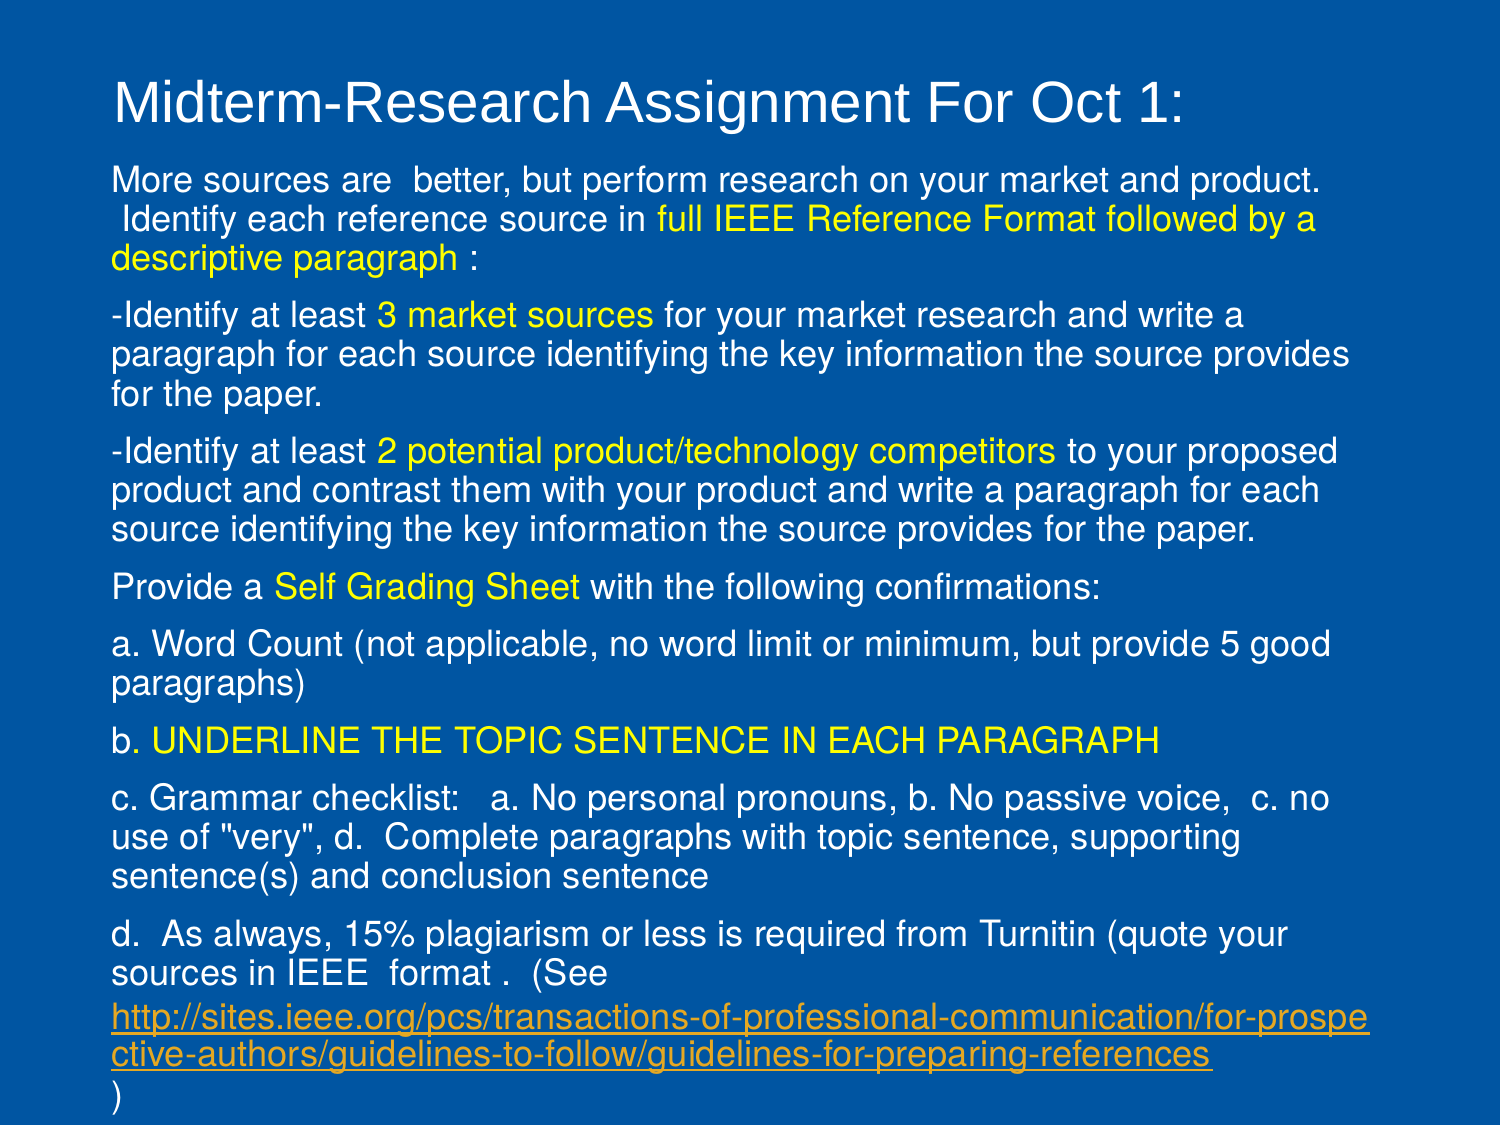

# Midterm-Research Assignment For Oct 1:
More sources are  better, but perform research on your market and product.   Identify each reference source in full IEEE Reference Format followed by a descriptive paragraph :
-Identify at least 3 market sources for your market research and write a paragraph for each source identifying the key information the source provides for the paper.
-Identify at least 2 potential product/technology competitors to your proposed product and contrast them with your product and write a paragraph for each source identifying the key information the source provides for the paper.
Provide a Self Grading Sheet with the following confirmations:
a. Word Count (not applicable, no word limit or minimum, but provide 5 good paragraphs)
b. UNDERLINE THE TOPIC SENTENCE IN EACH PARAGRAPH
c. Grammar checklist:   a. No personal pronouns, b. No passive voice,  c. no use of "very", d.  Complete paragraphs with topic sentence, supporting sentence(s) and conclusion sentence
d.  As always, 15% plagiarism or less is required from Turnitin (quote your sources in IEEE  format .  (See http://sites.ieee.org/pcs/transactions-of-professional-communication/for-prospective-authors/guidelines-to-follow/guidelines-for-preparing-references)